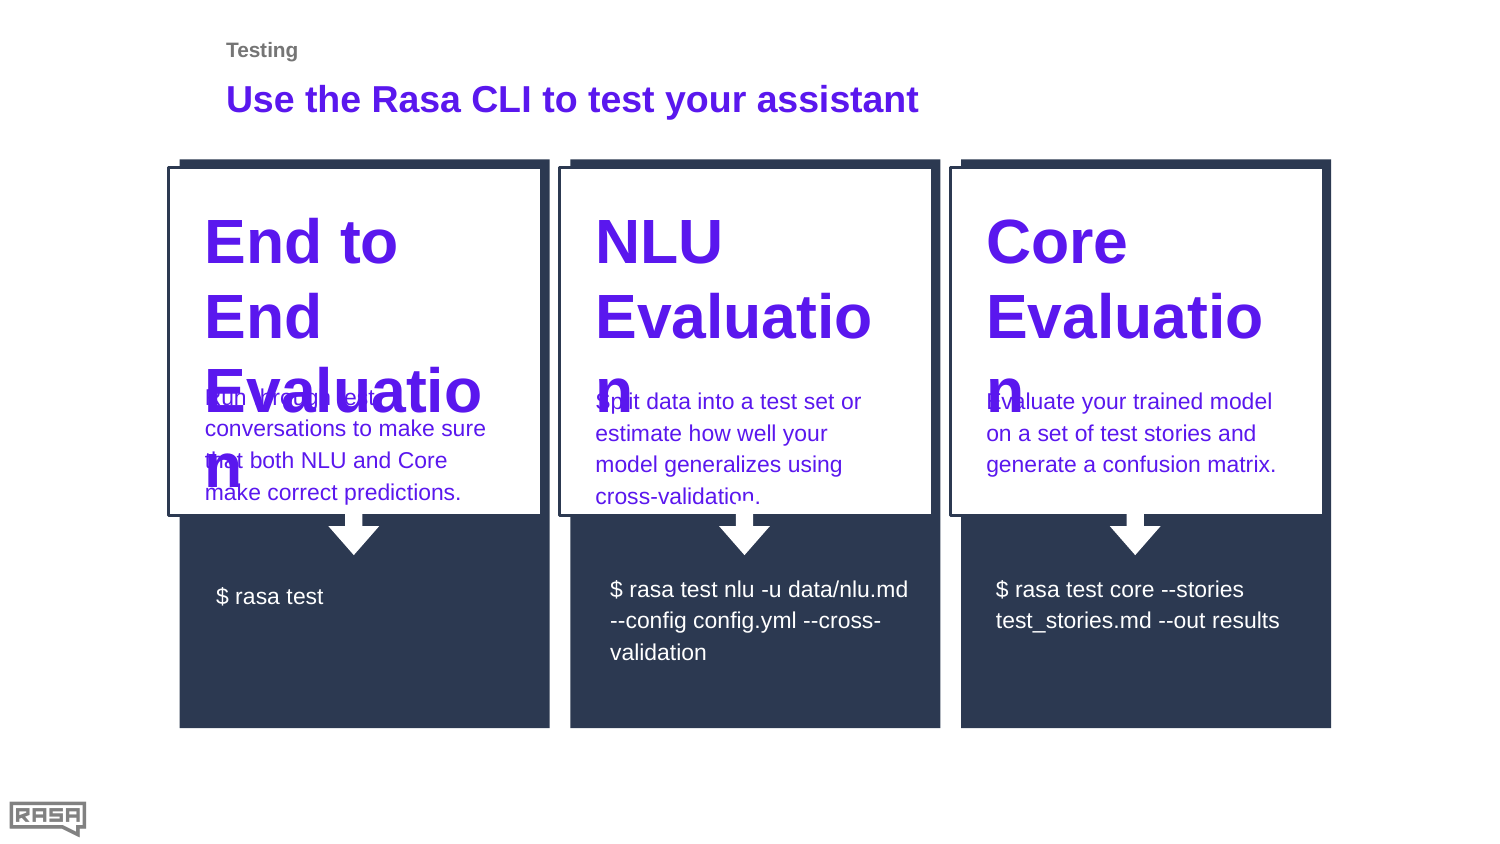

Testing
# Use the Rasa CLI to test your assistant

End to End Evaluation
Run through test conversations to make sure that both NLU and Core make correct predictions.

$ rasa test

NLU Evaluation
Split data into a test set or estimate how well your model generalizes using cross-validation.

$ rasa test nlu -u data/nlu.md --config config.yml --cross-validation

Core Evaluation
Evaluate your trained model on a set of test stories and generate a confusion matrix.

$ rasa test core --stories test_stories.md --out results